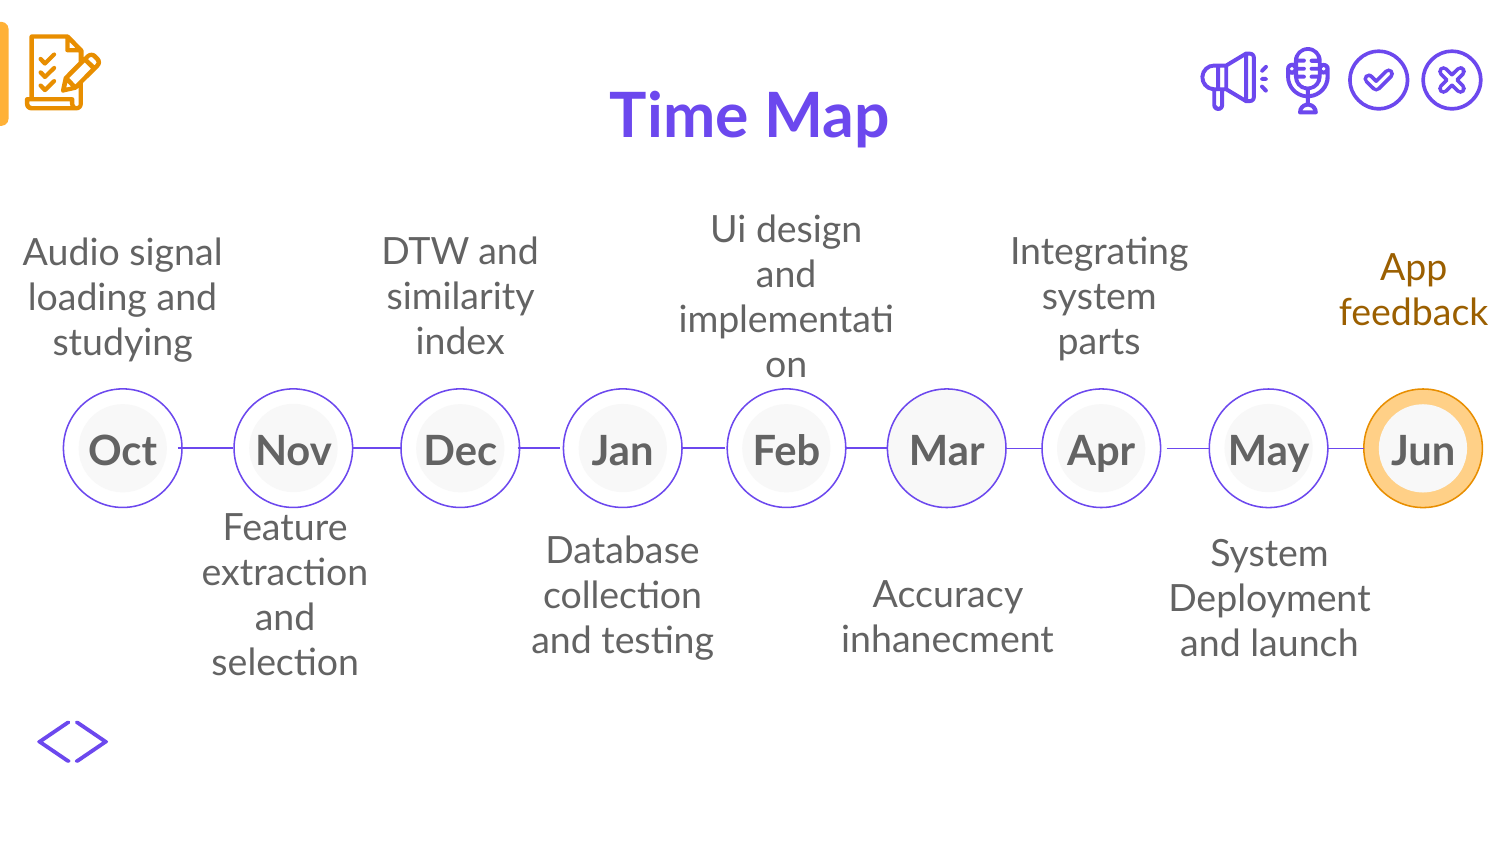

# Time Map
DTW and similarity index
Ui design and implementation
Audio signal loading and studying
Integrating system parts
App feedback

Oct
Dec
Jan
Feb
Nov
Mar
Apr
May
Jun
Feature extraction and selection
Database collection and testing
System Deployment and launch
Accuracy inhanecment